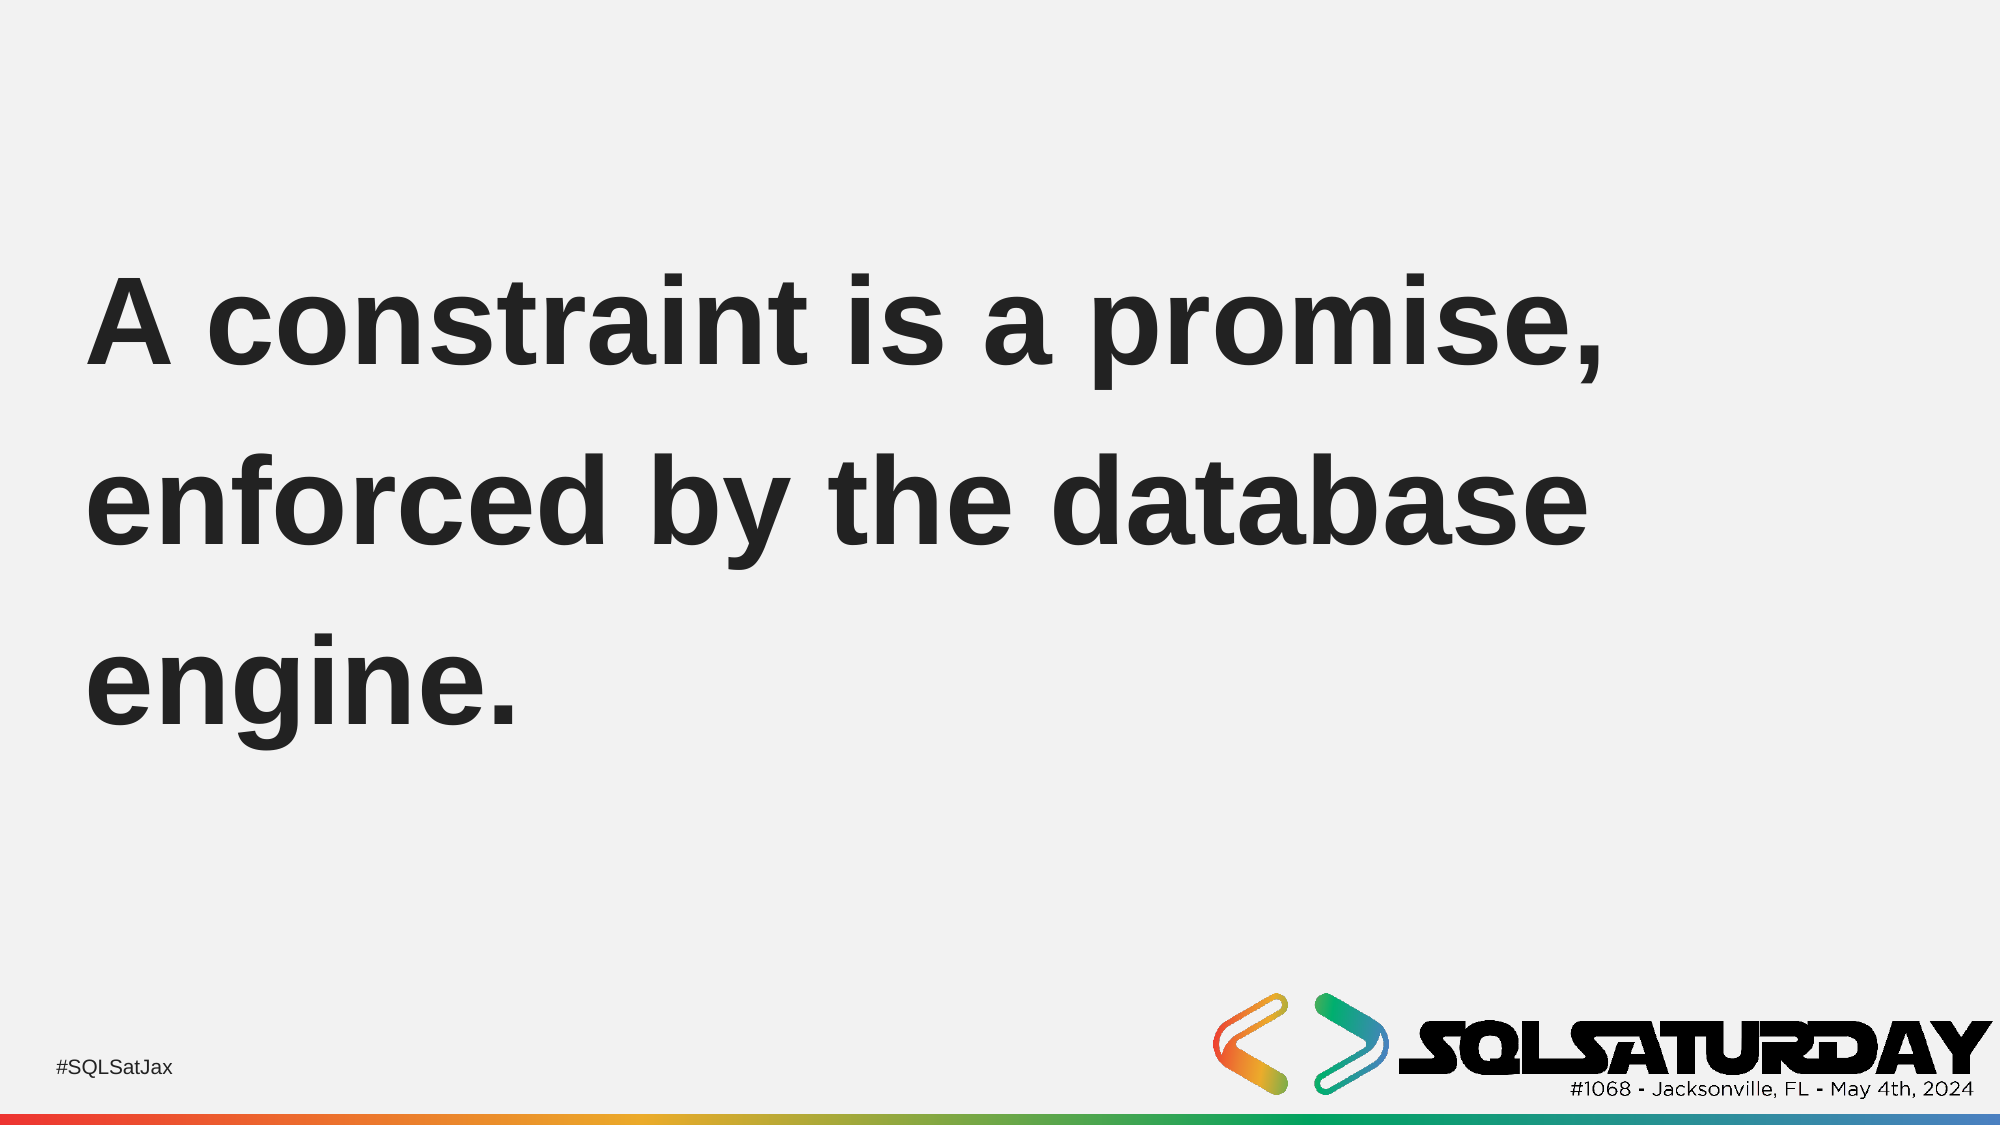

# A constraint is a promise, enforced by the database engine.